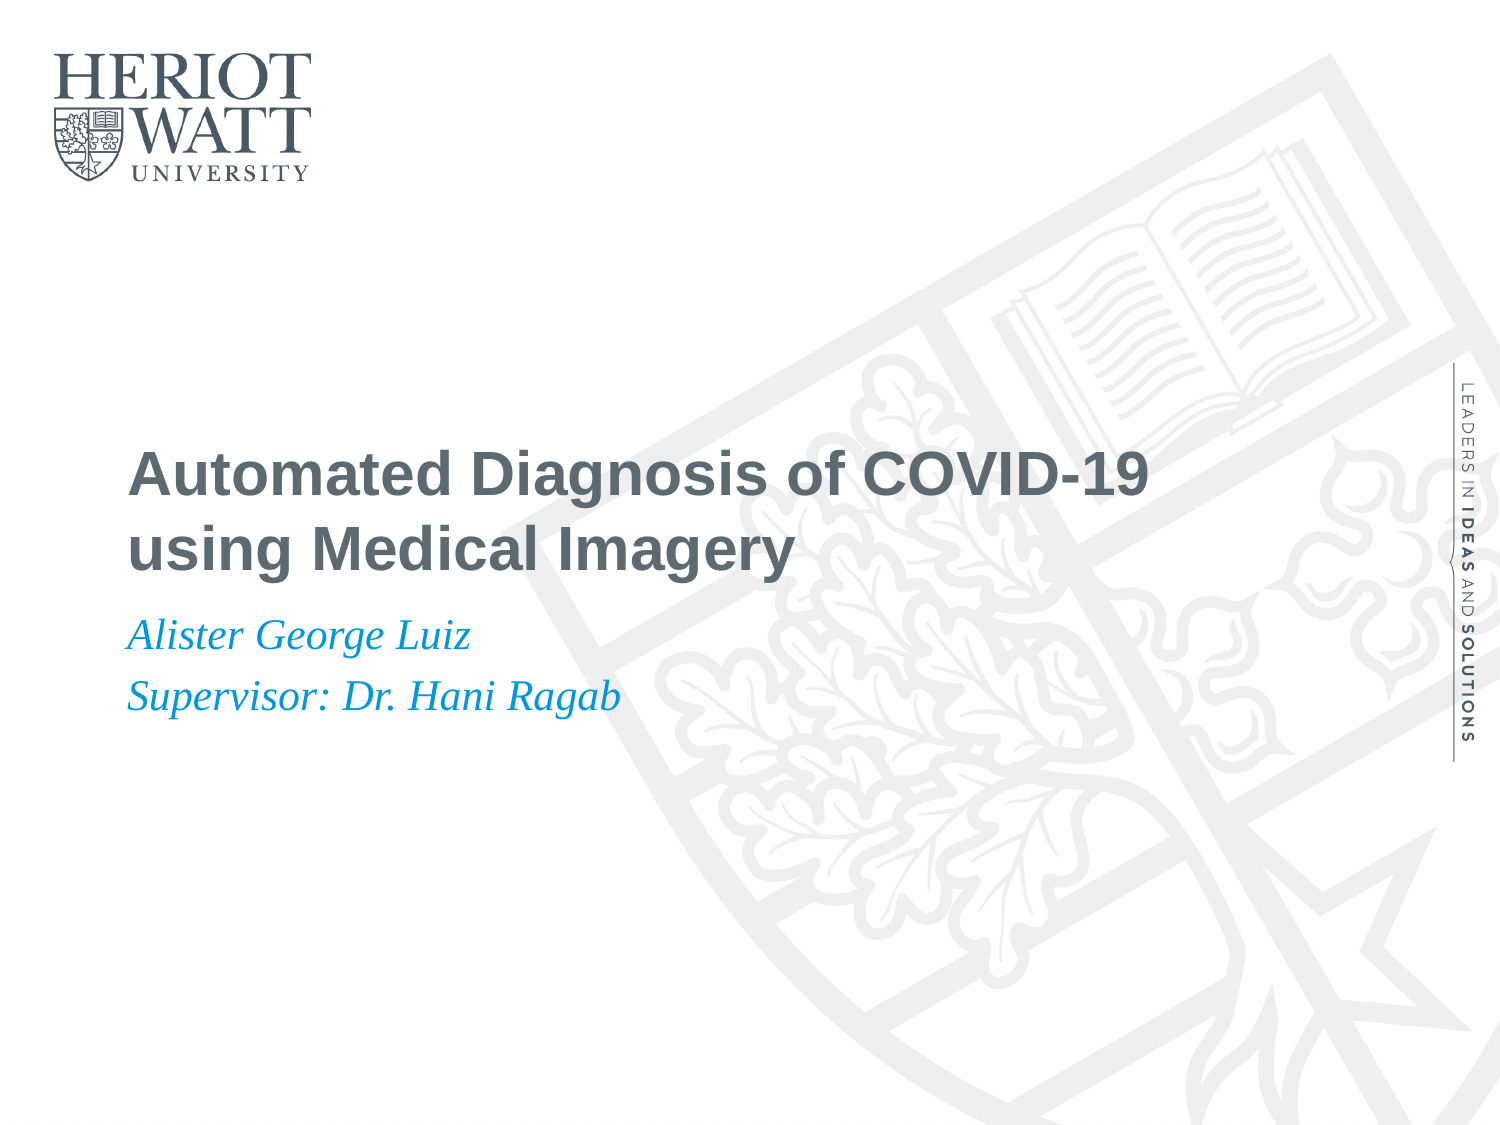

# Automated Diagnosis of COVID-19 using Medical Imagery
Alister George Luiz
Supervisor: Dr. Hani Ragab